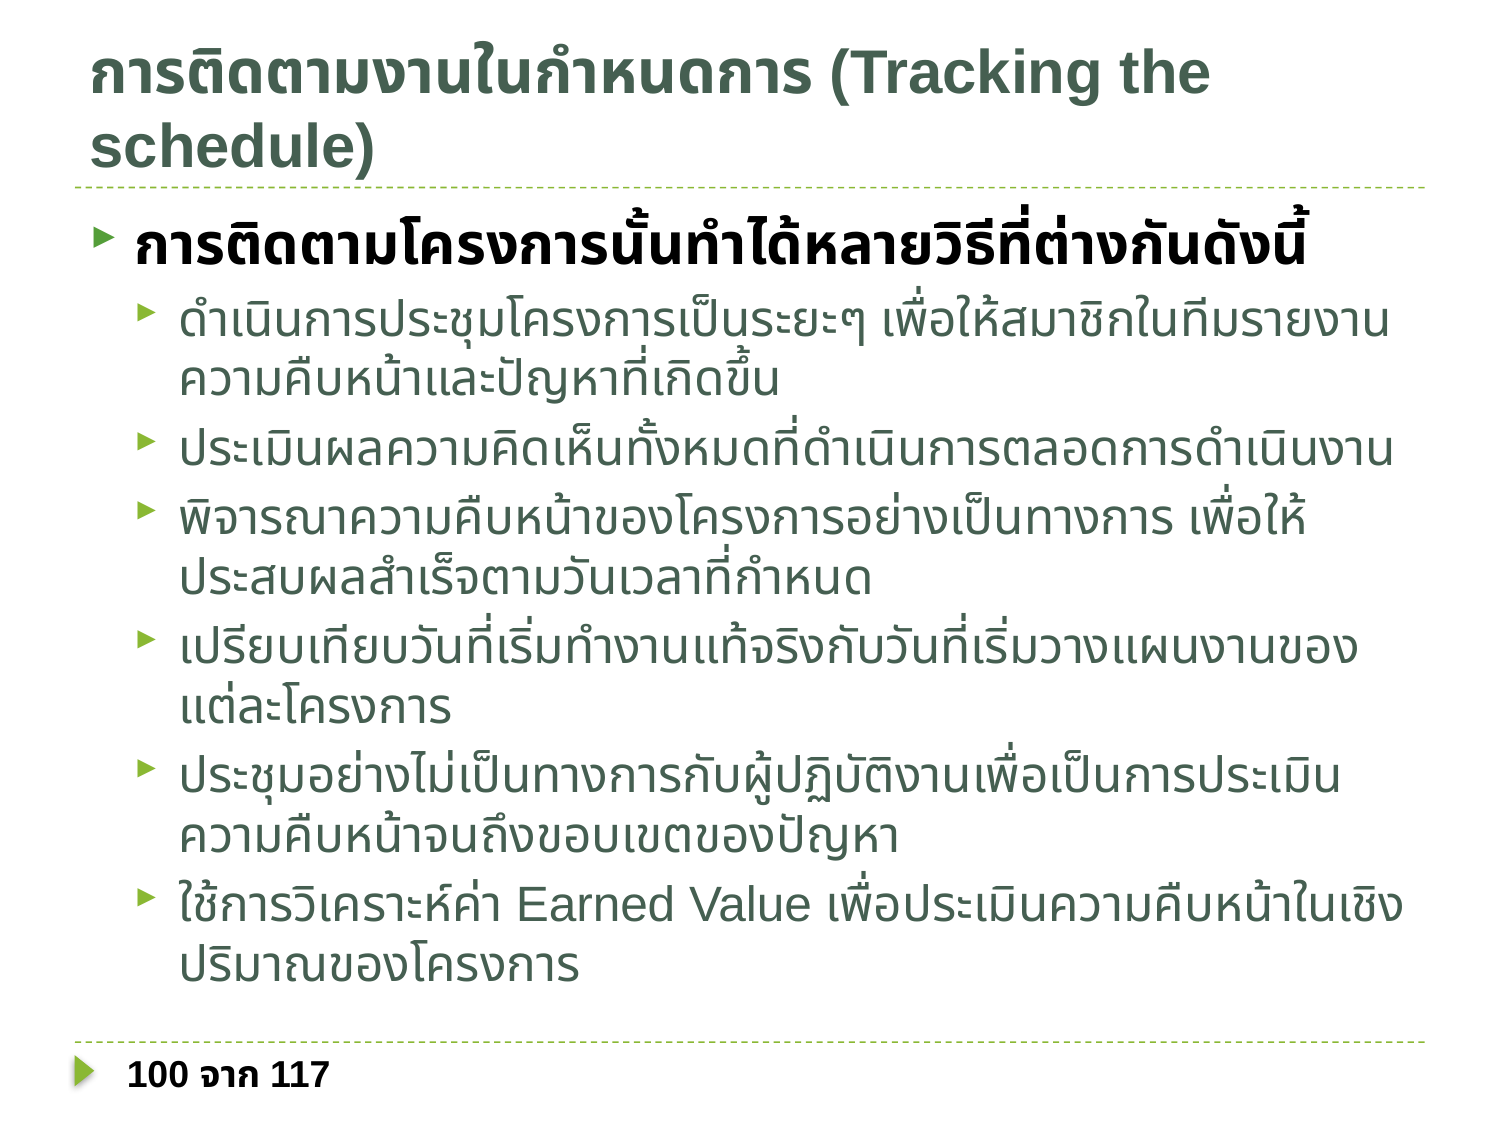

# การติดตามงานในกำหนดการ (Tracking the schedule)
การติดตามโครงการนั้นทำได้หลายวิธีที่ต่างกันดังนี้
ดำเนินการประชุมโครงการเป็นระยะๆ เพื่อให้สมาชิกในทีมรายงานความคืบหน้าและปัญหาที่เกิดขึ้น
ประเมินผลความคิดเห็นทั้งหมดที่ดำเนินการตลอดการดำเนินงาน
พิจารณาความคืบหน้าของโครงการอย่างเป็นทางการ เพื่อให้ประสบผลสำเร็จตามวันเวลาที่กำหนด
เปรียบเทียบวันที่เริ่มทำงานแท้จริงกับวันที่เริ่มวางแผนงานของแต่ละโครงการ
ประชุมอย่างไม่เป็นทางการกับผู้ปฏิบัติงานเพื่อเป็นการประเมินความคืบหน้าจนถึงขอบเขตของปัญหา
ใช้การวิเคราะห์ค่า Earned Value เพื่อประเมินความคืบหน้าในเชิงปริมาณของโครงการ
100 จาก 117